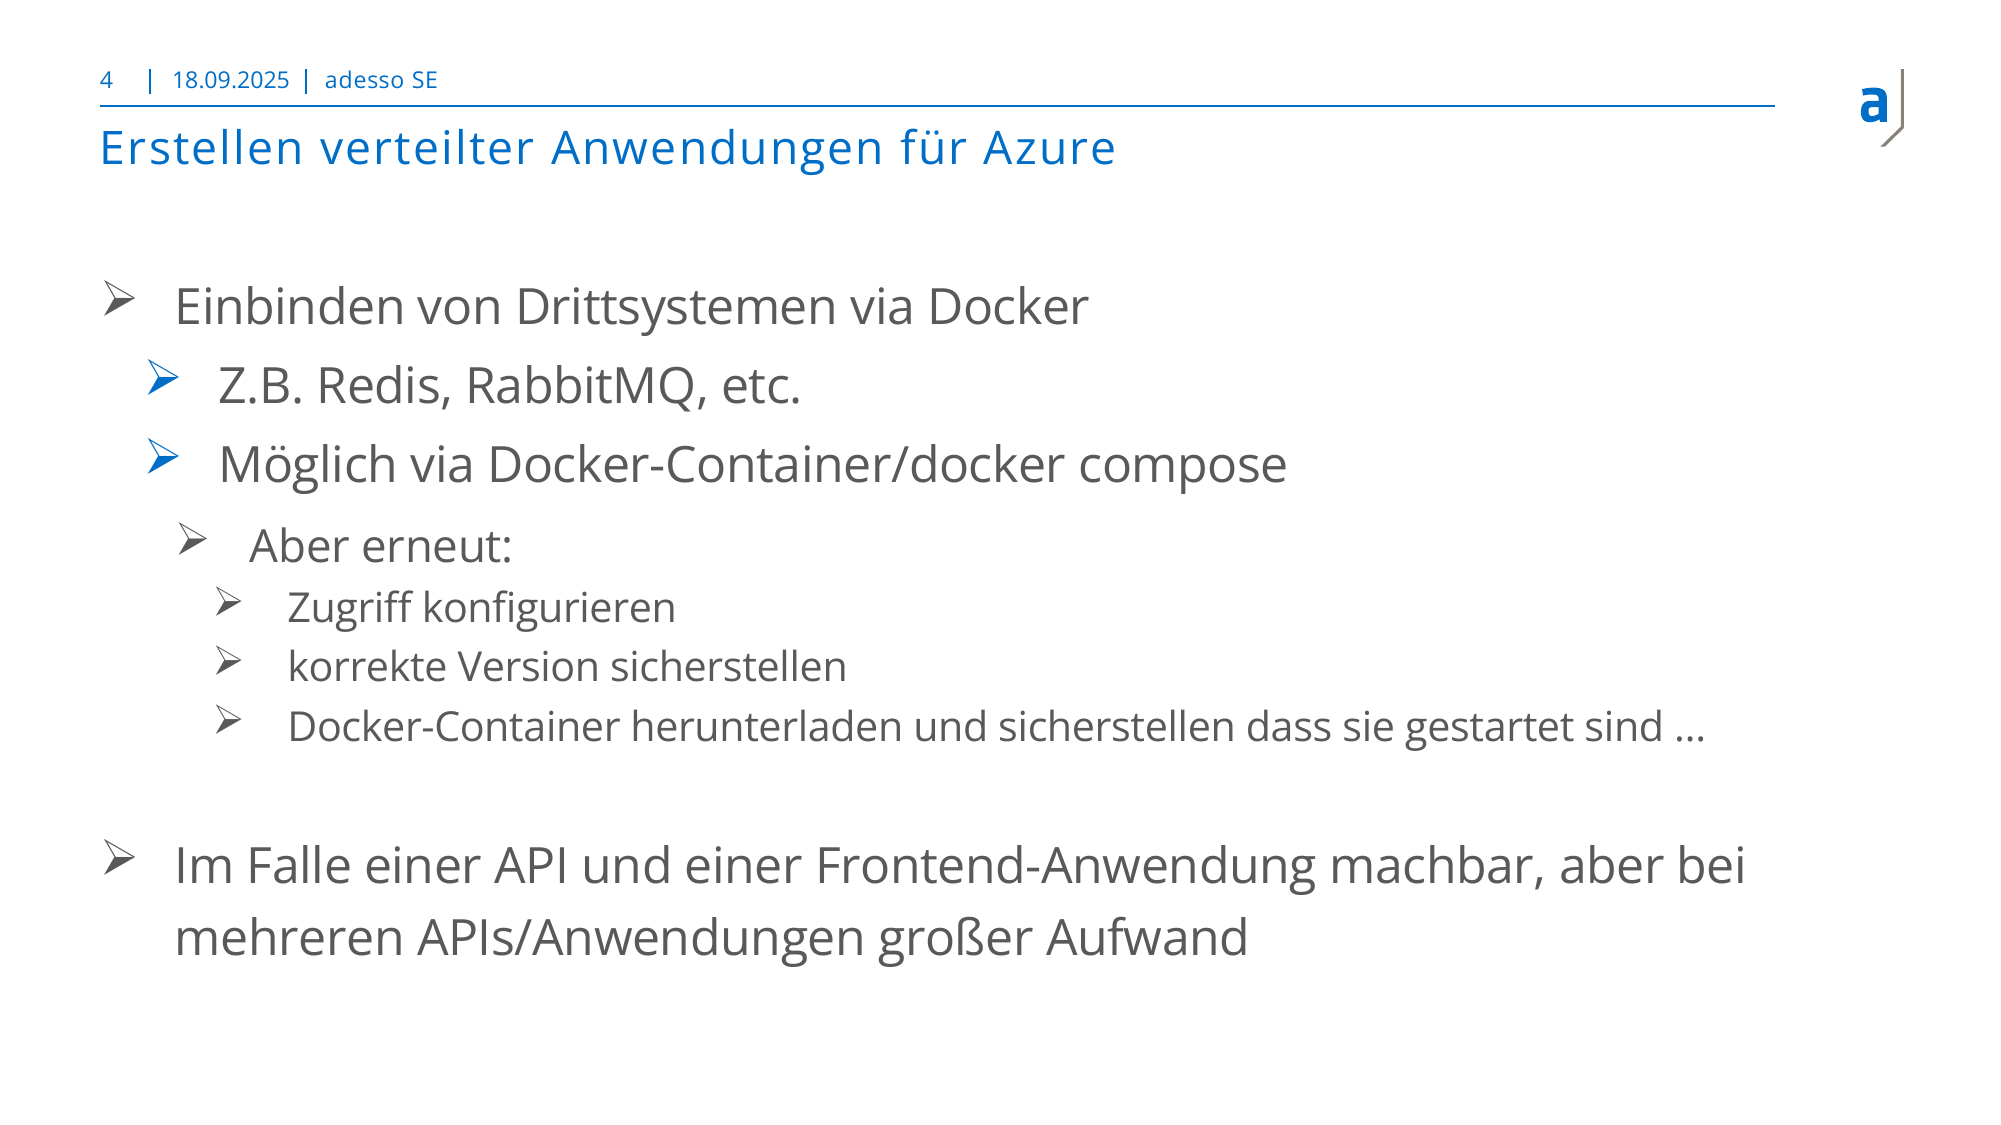

4
18.09.2025
adesso SE

# Erstellen verteilter Anwendungen für Azure
Einbinden von Drittsystemen via Docker
Z.B. Redis, RabbitMQ, etc.
Möglich via Docker-Container/docker compose
Aber erneut:
Zugriff konfigurieren
korrekte Version sicherstellen
Docker-Container herunterladen und sicherstellen dass sie gestartet sind …

Im Falle einer API und einer Frontend-Anwendung machbar, aber bei mehreren APIs/Anwendungen großer Aufwand